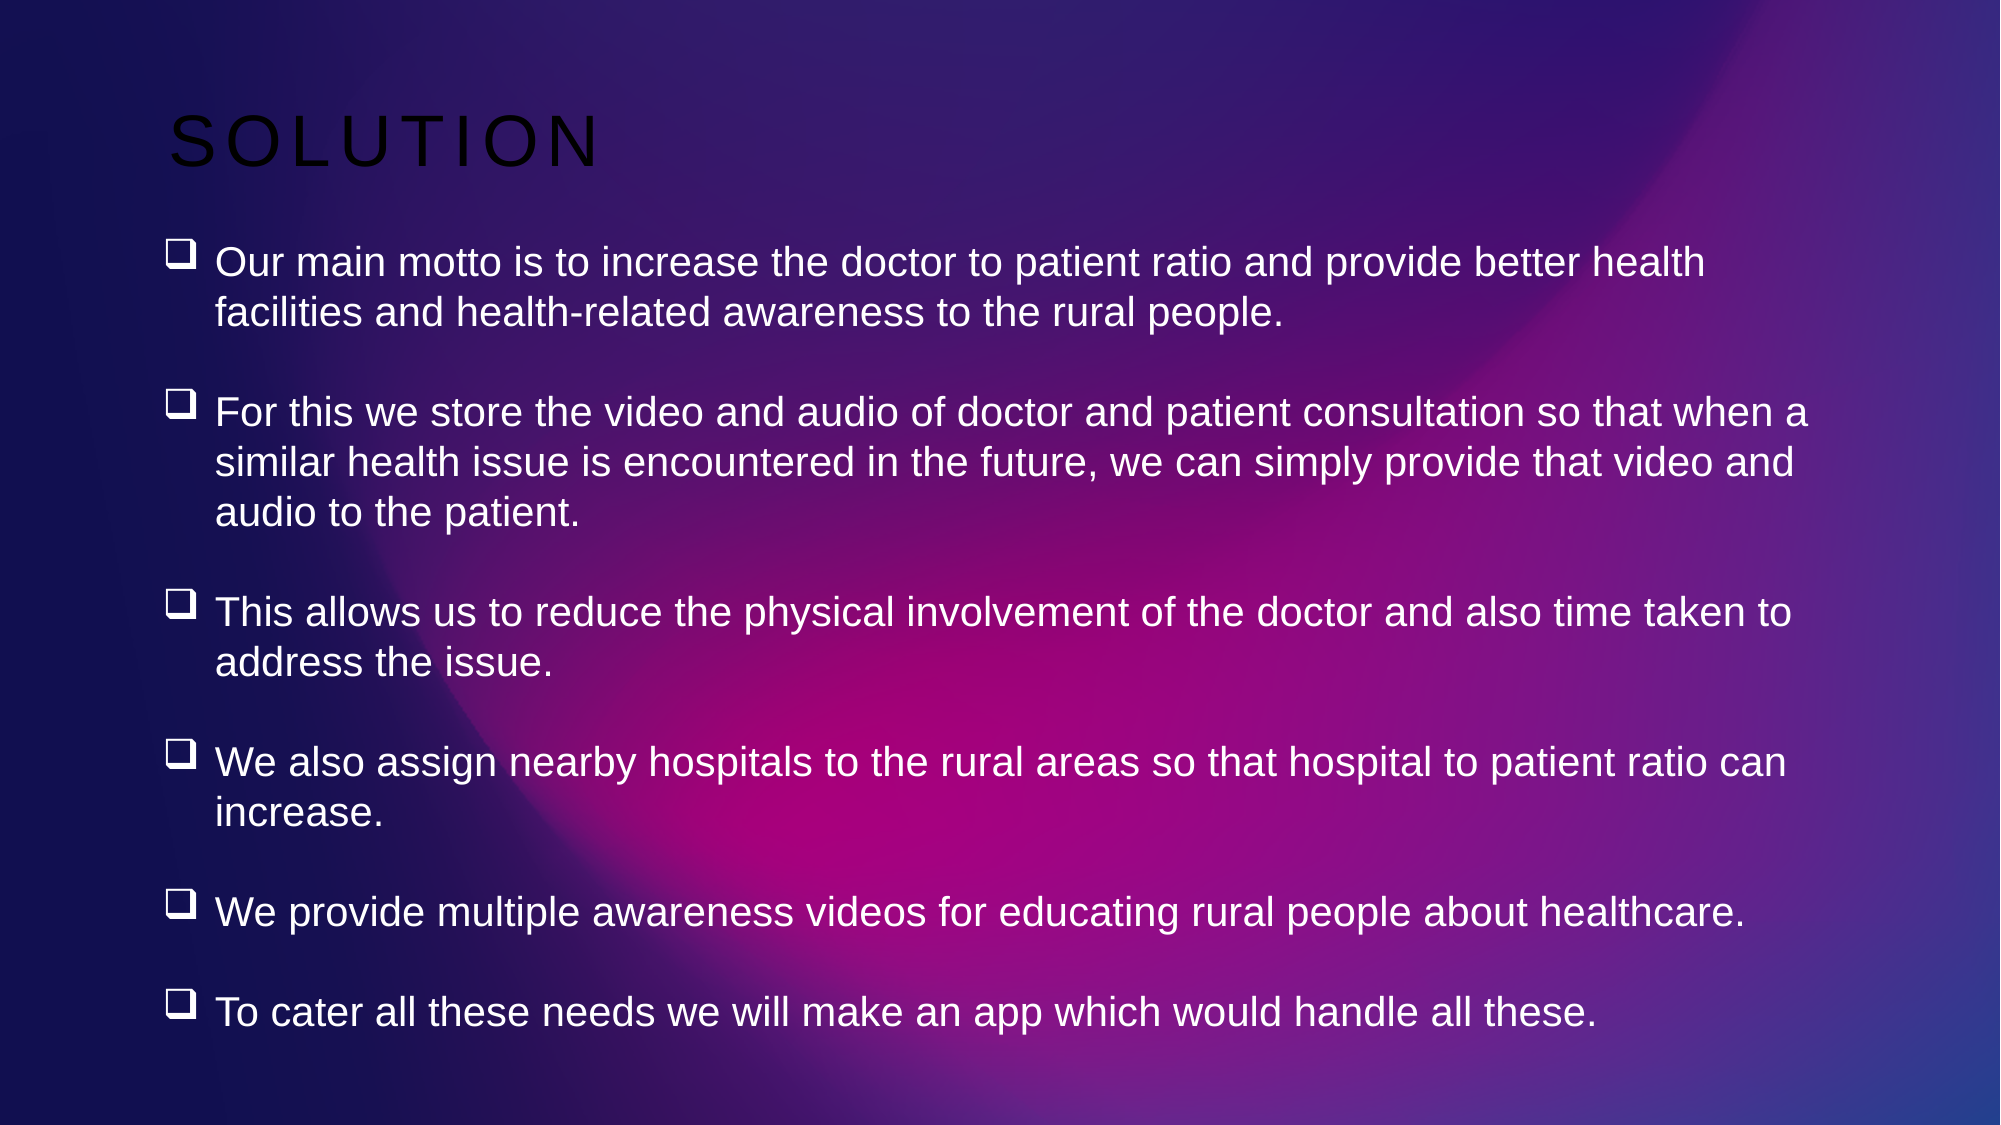

# Solution
Our main motto is to increase the doctor to patient ratio and provide better health facilities and health-related awareness to the rural people.
For this we store the video and audio of doctor and patient consultation so that when a similar health issue is encountered in the future, we can simply provide that video and audio to the patient.
This allows us to reduce the physical involvement of the doctor and also time taken to address the issue.

We also assign nearby hospitals to the rural areas so that hospital to patient ratio can increase.
We provide multiple awareness videos for educating rural people about healthcare.

To cater all these needs we will make an app which would handle all these.